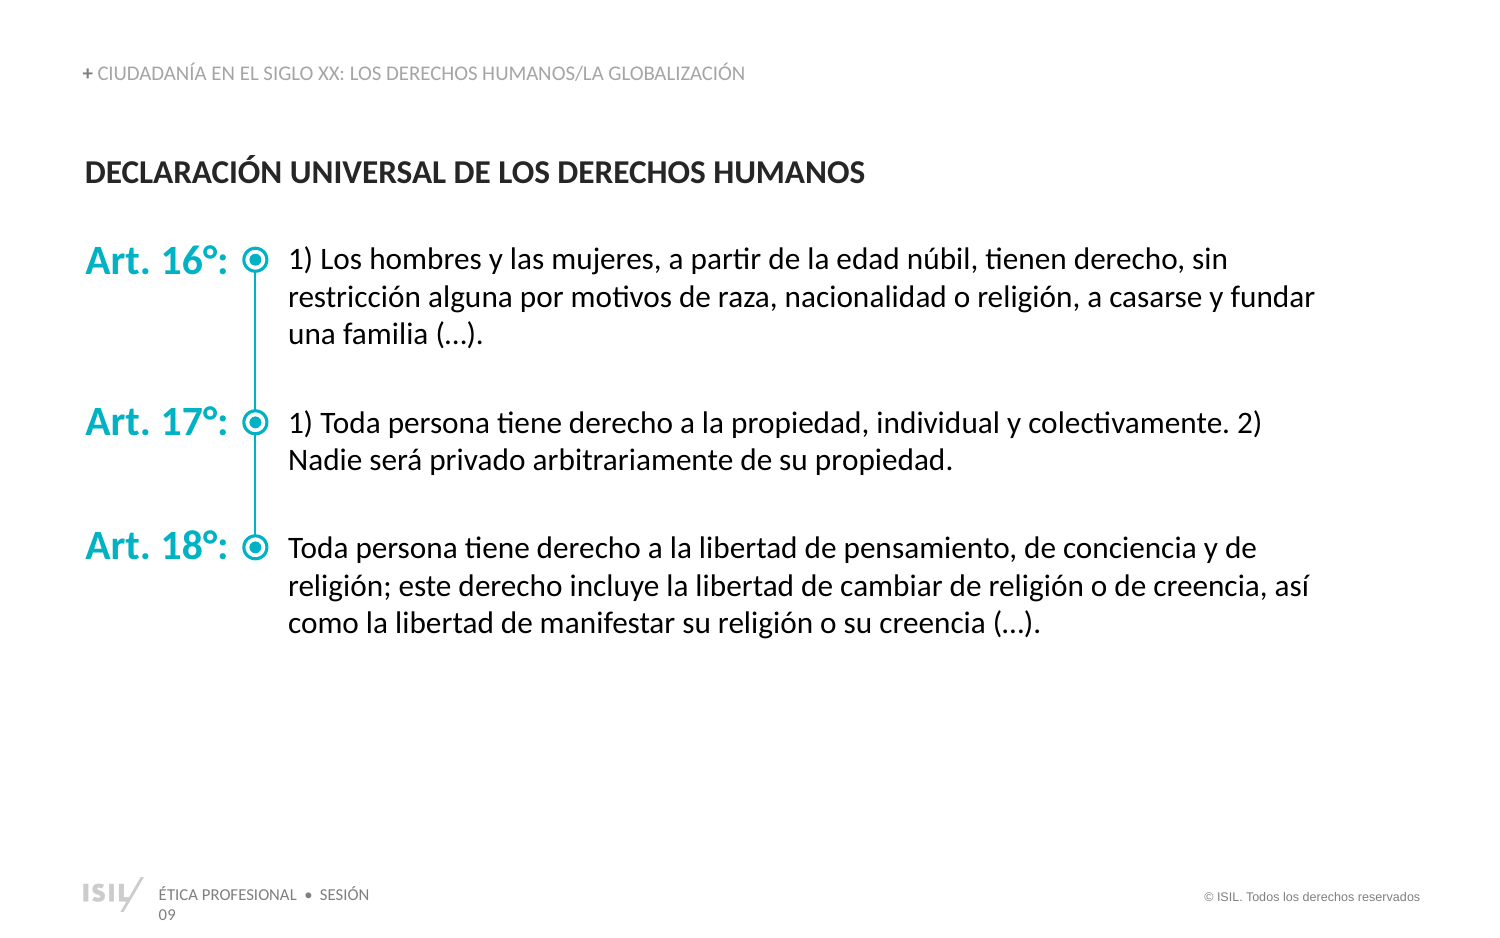

+ CIUDADANÍA EN EL SIGLO XX: LOS DERECHOS HUMANOS/LA GLOBALIZACIÓN
DECLARACIÓN UNIVERSAL DE LOS DERECHOS HUMANOS
Art. 16°:
1) Los hombres y las mujeres, a partir de la edad núbil, tienen derecho, sin restricción alguna por motivos de raza, nacionalidad o religión, a casarse y fundar una familia (…).

Art. 17°:
1) Toda persona tiene derecho a la propiedad, individual y colectivamente. 2) Nadie será privado arbitrariamente de su propiedad.

Art. 18°:
Toda persona tiene derecho a la libertad de pensamiento, de conciencia y de religión; este derecho incluye la libertad de cambiar de religión o de creencia, así como la libertad de manifestar su religión o su creencia (…).